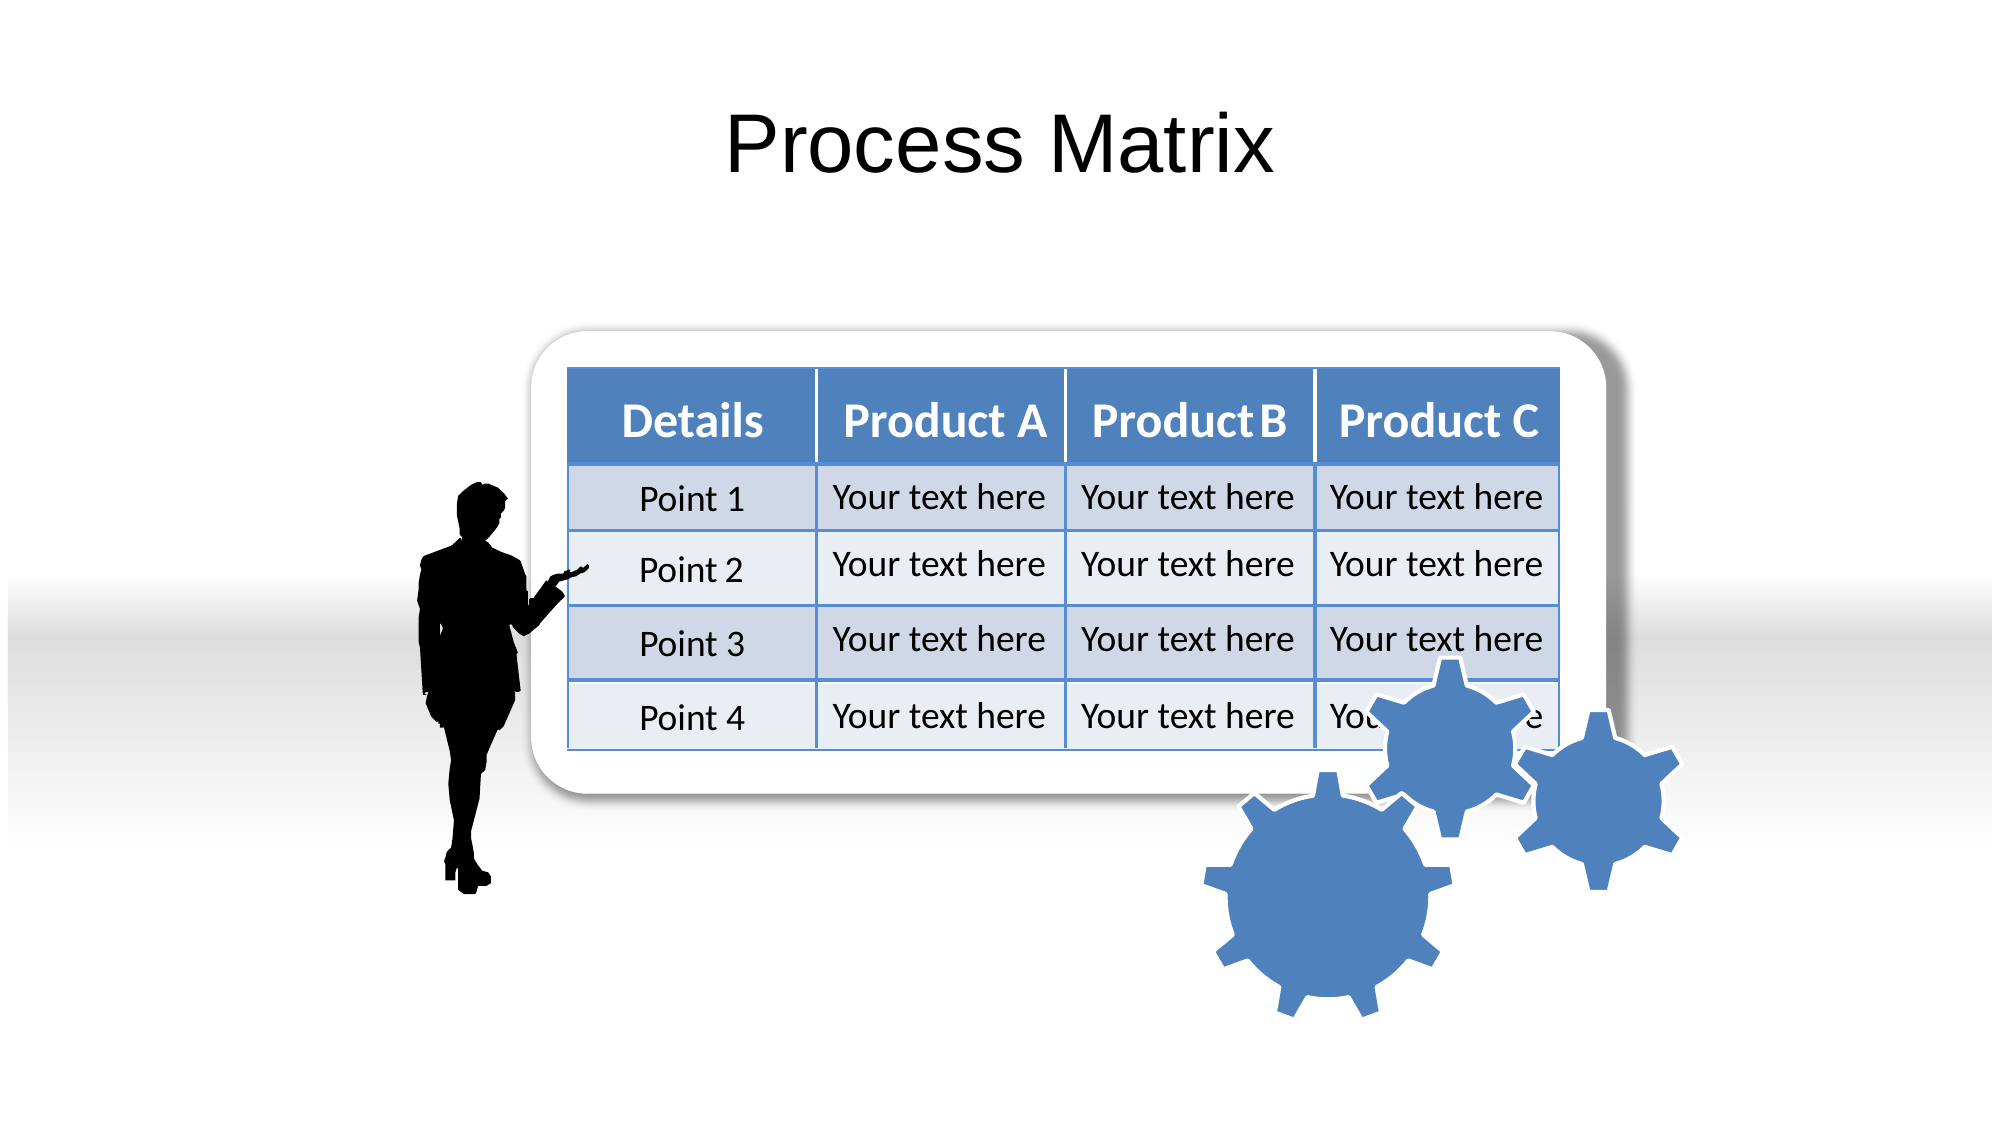

# Process Matrix

Details
Product A
Product
B
Product C

Your text here
Your text here

Your text here

Point 1

Your text here

Your text here

Your text here

Point
2

Your text here

Your text here

Your text here

Point 3

Your text here

Your text here

Your text here

Point 4